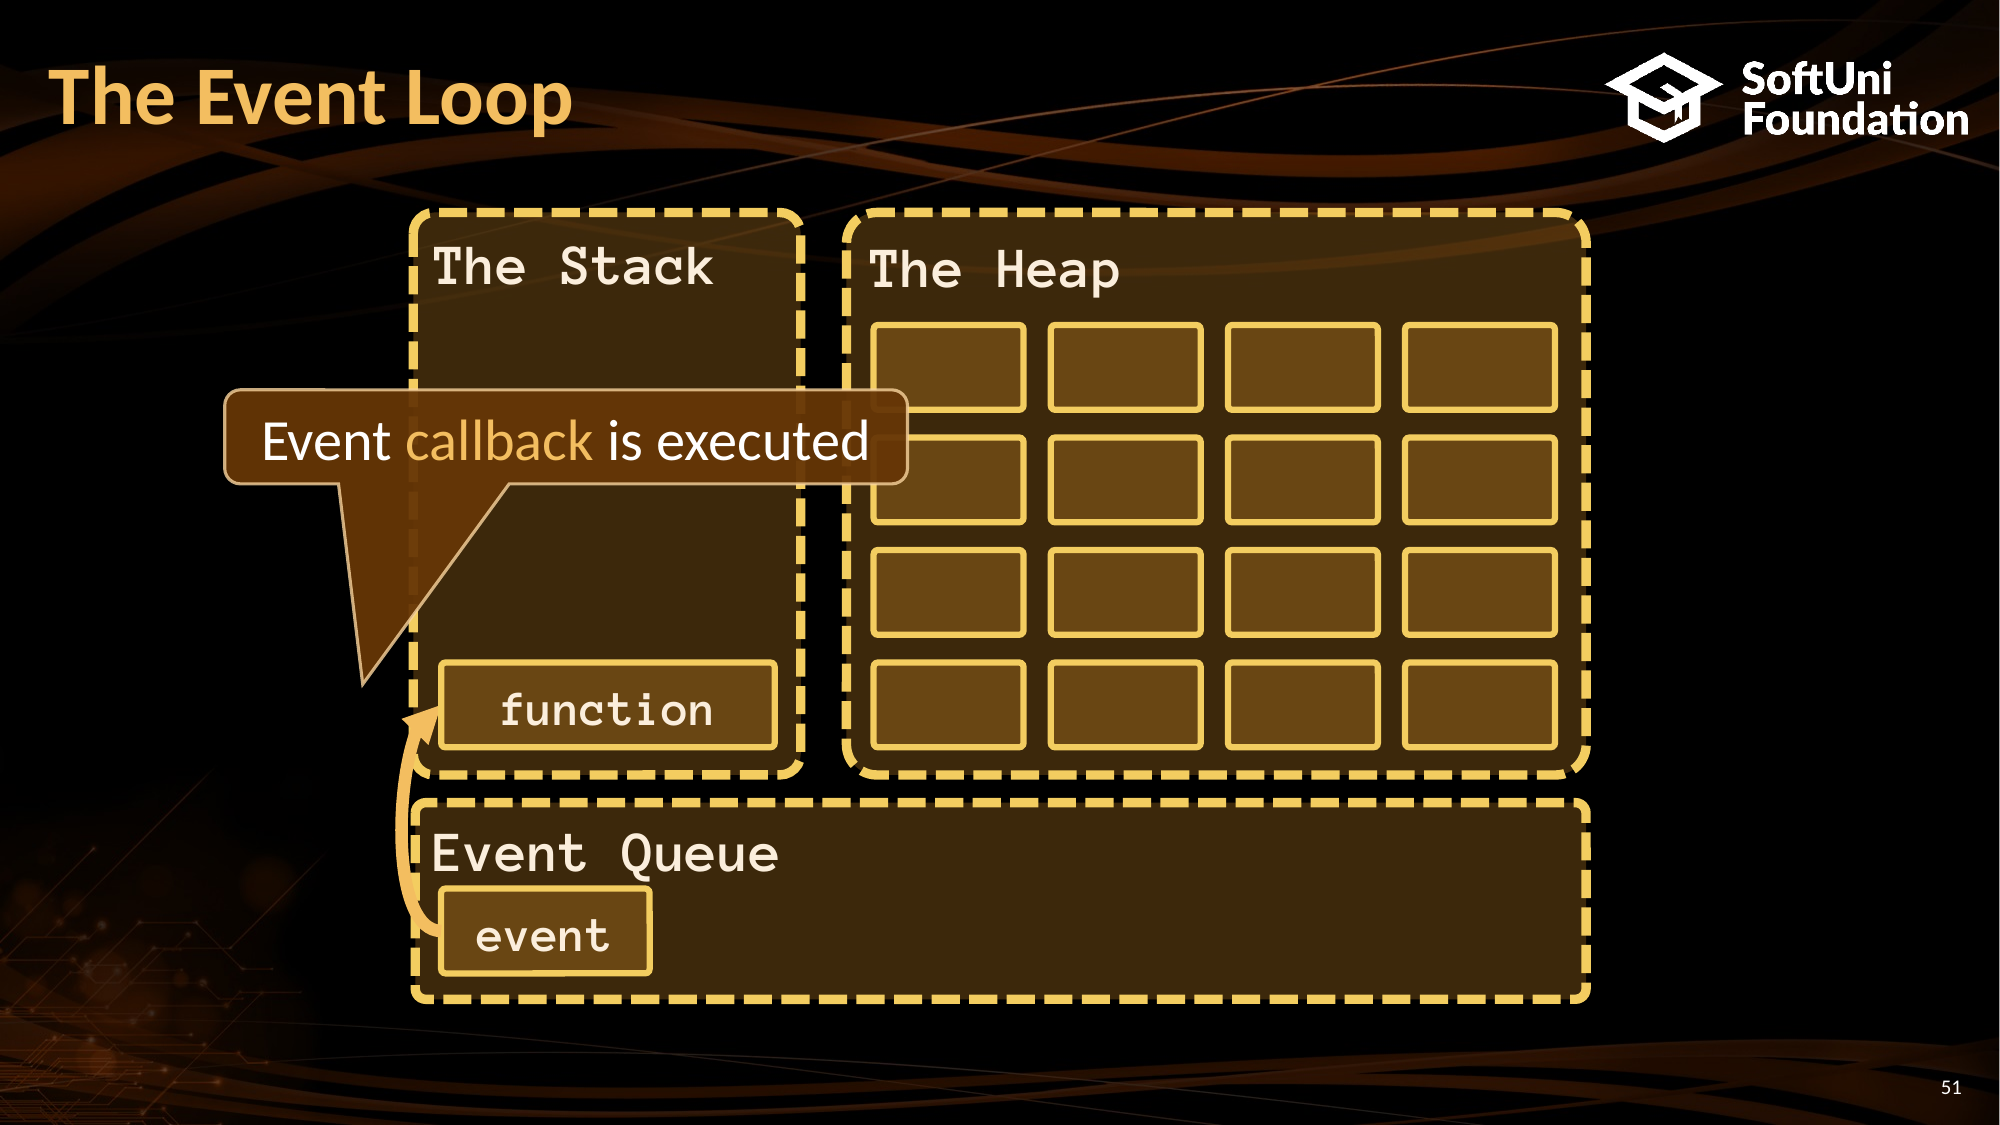

# The Event Loop
The Stack
The Heap

Event callback is executed

function

Event Queue
event
51